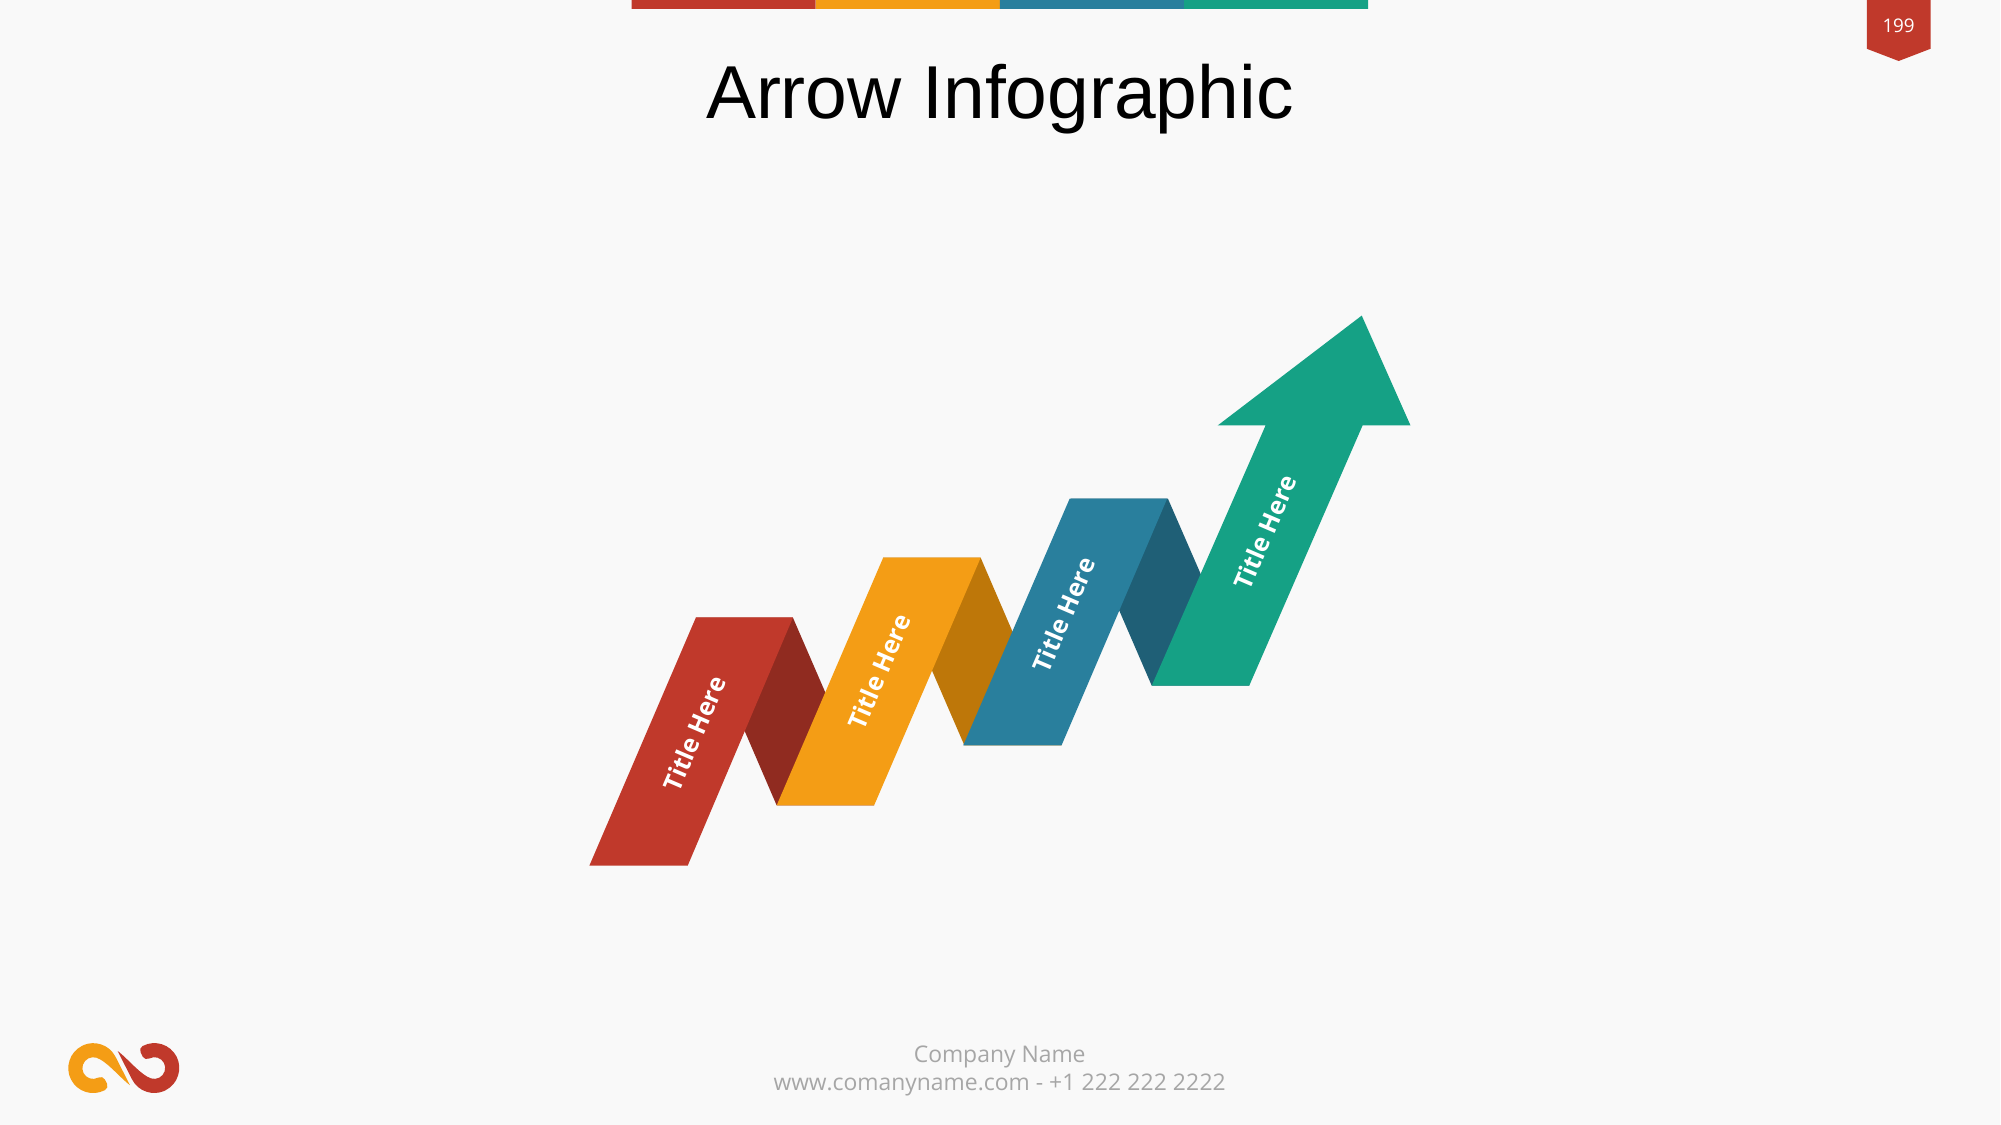

Arrow Infographic

Title Here
Title Here
Title Here
Title Here